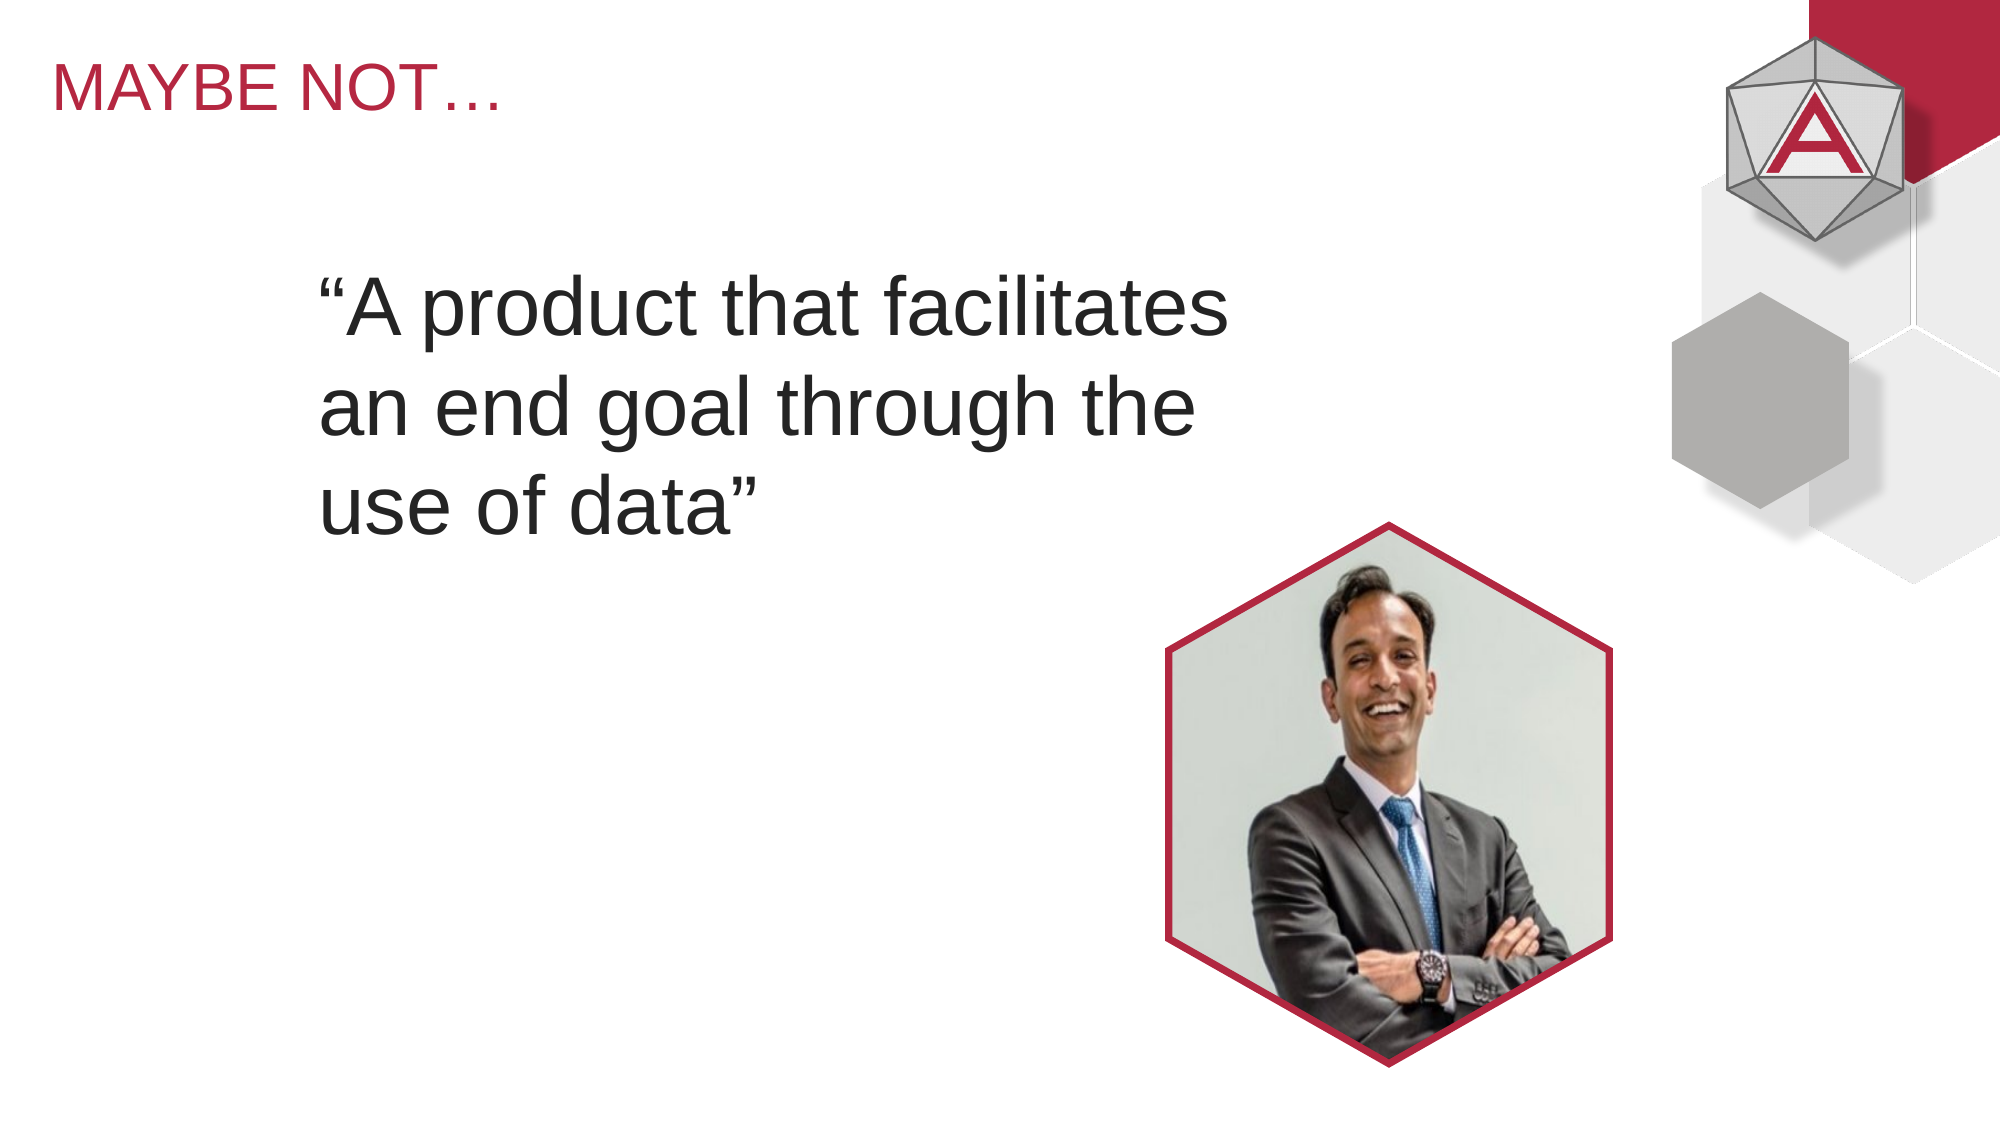

# MAYBE NOT…
“A product that facilitates an end goal through the use of data”